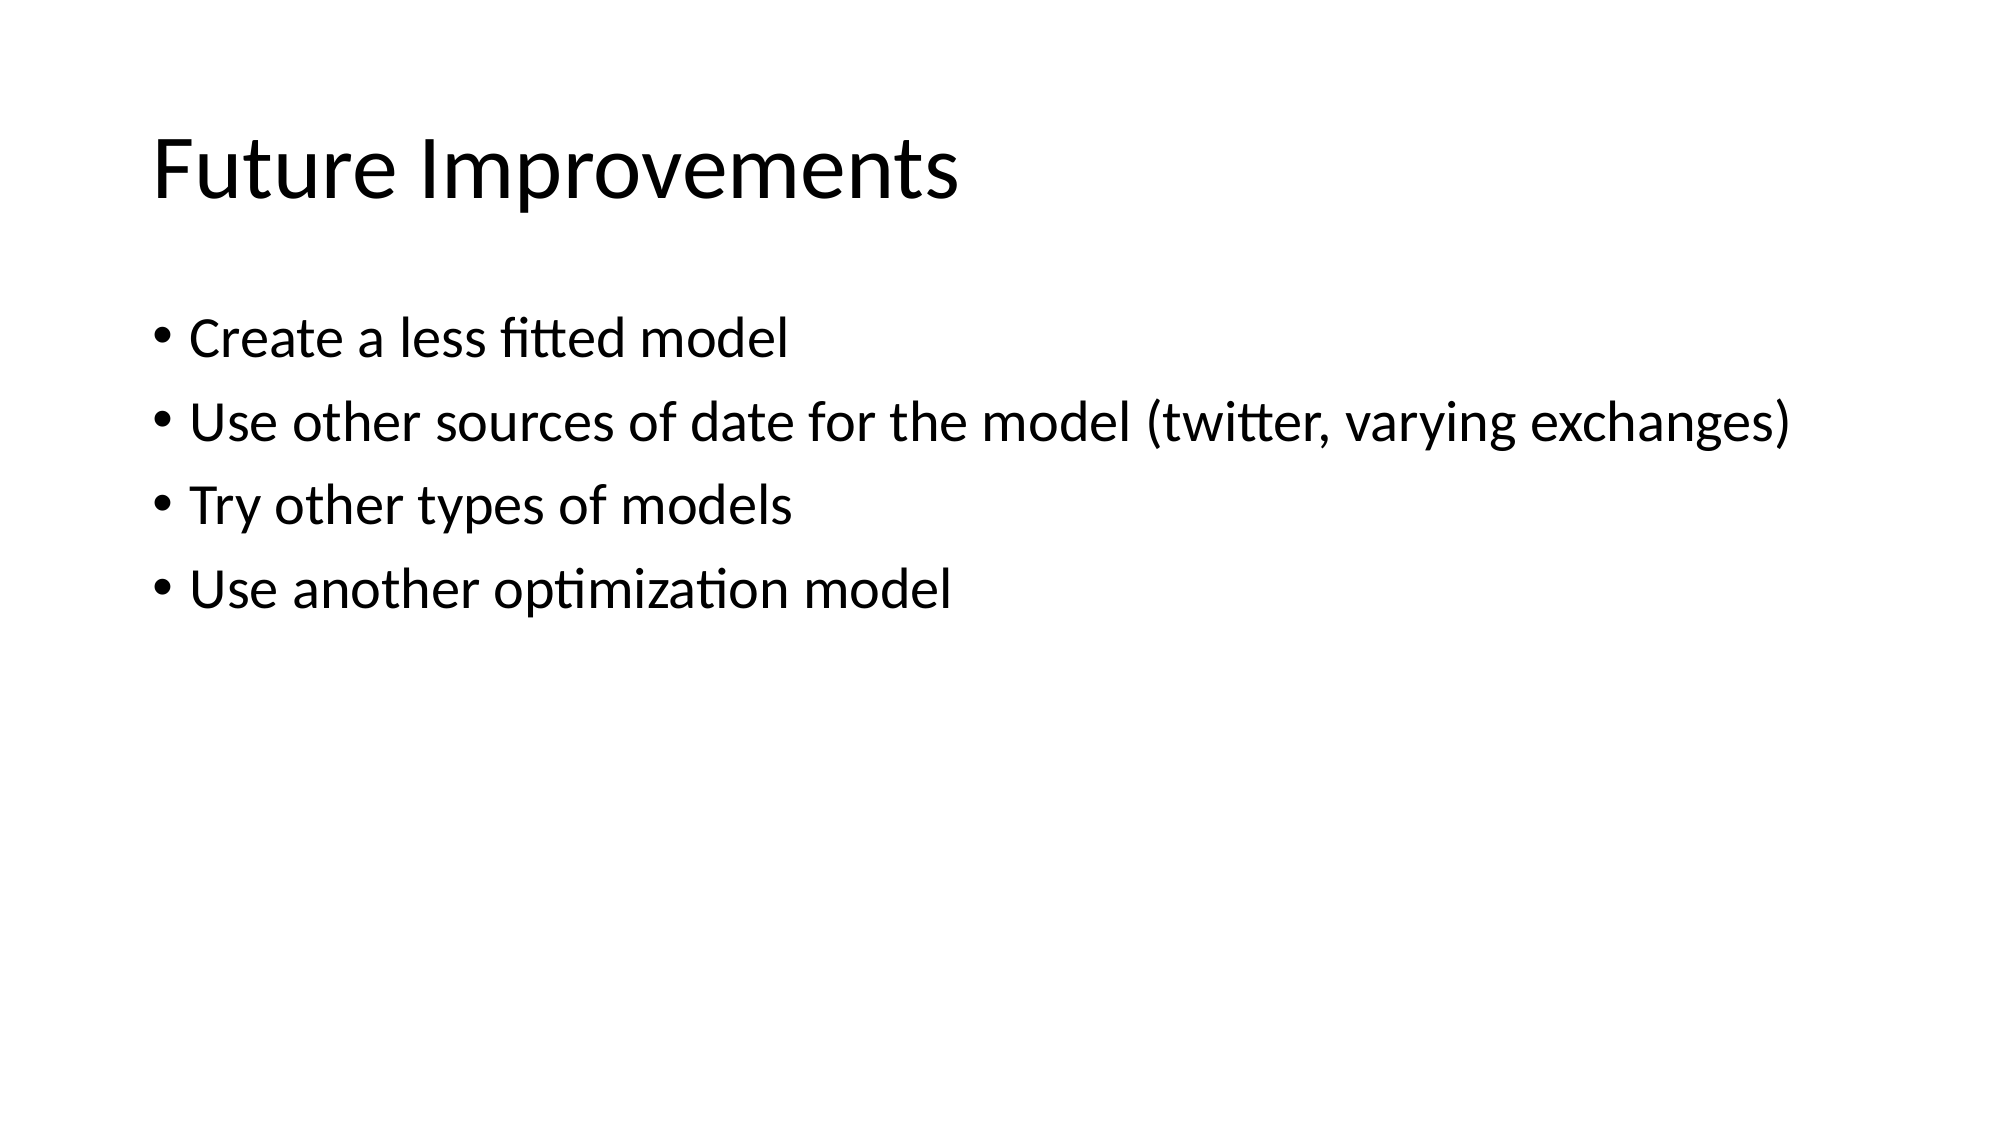

# Future Improvements
Create a less fitted model
Use other sources of date for the model (twitter, varying exchanges)
Try other types of models
Use another optimization model